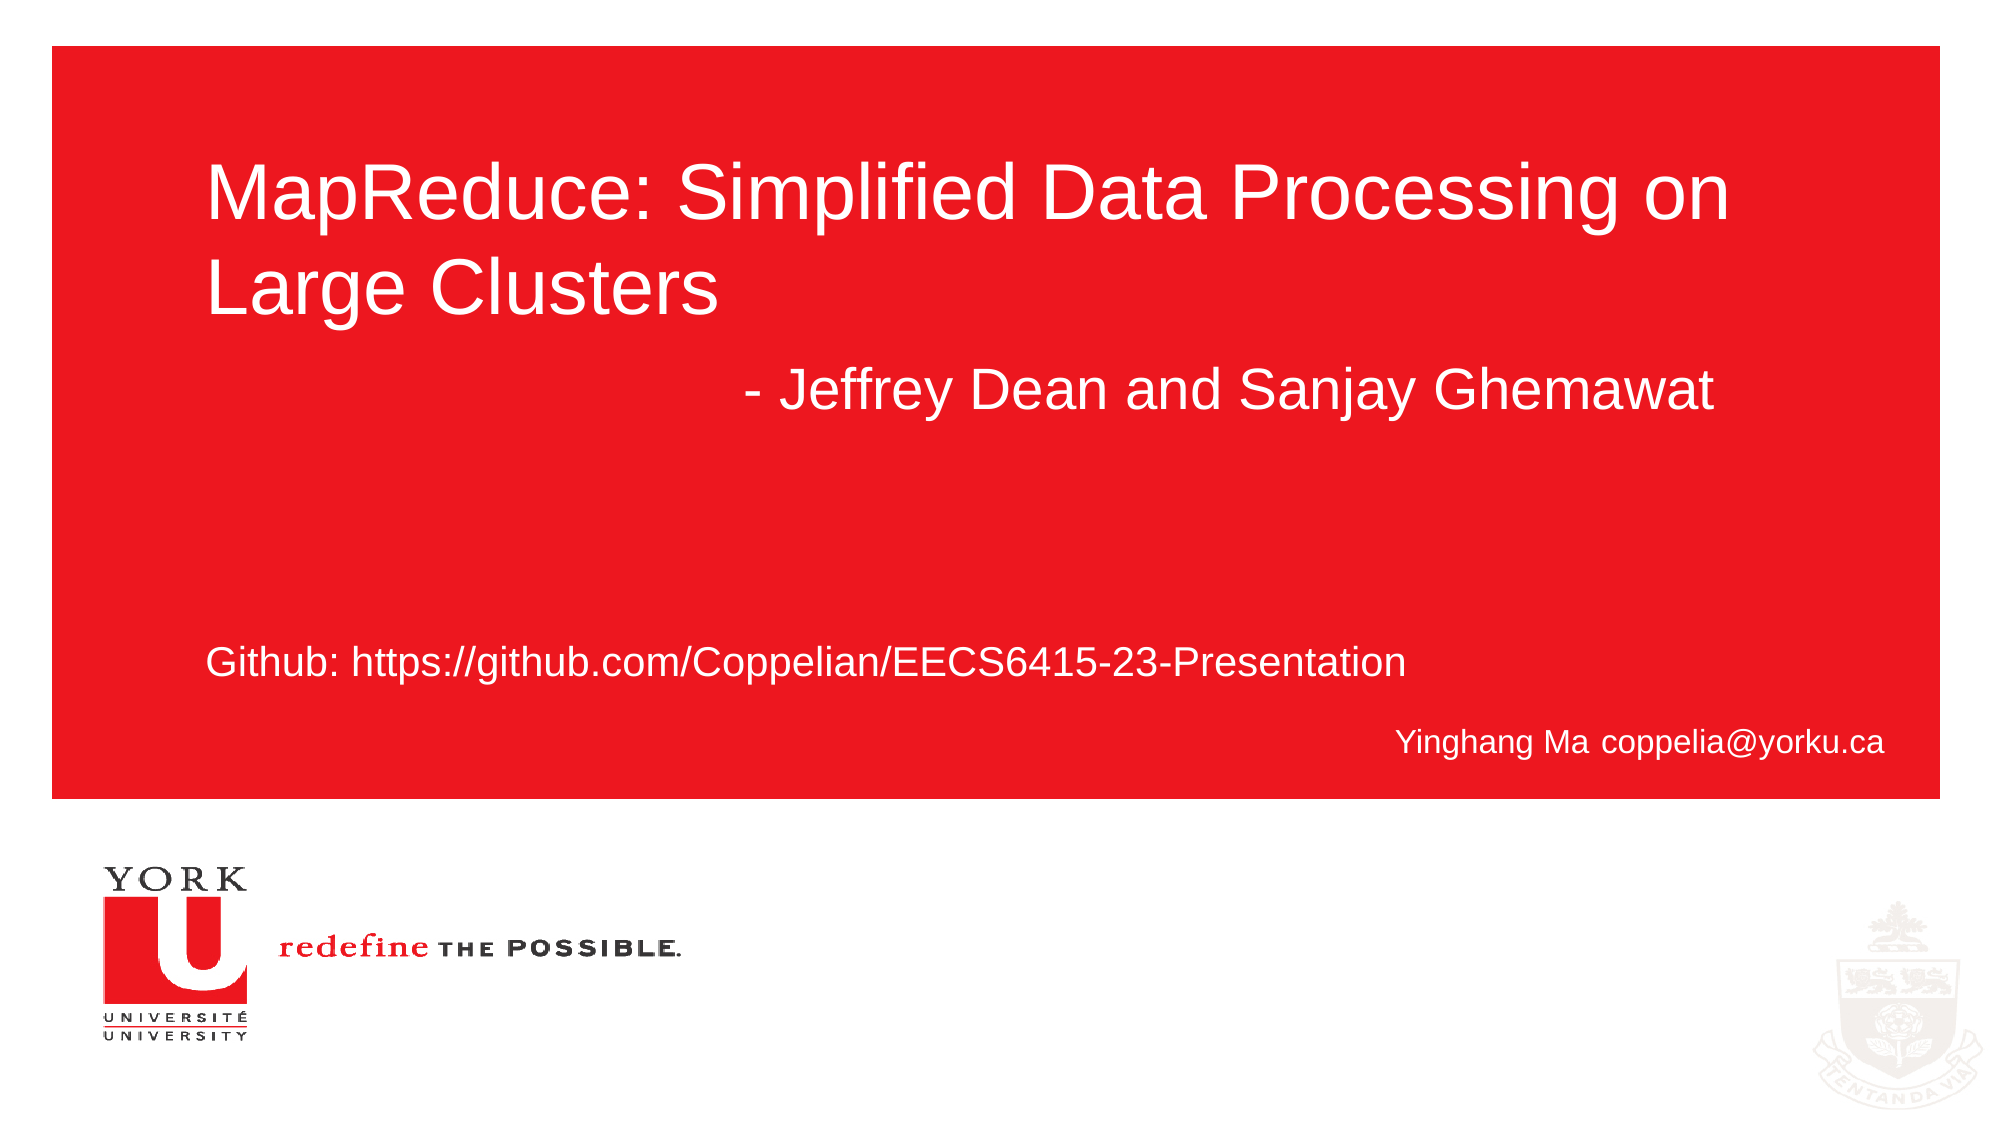

# MapReduce: Simplified Data Processing on Large Clusters - Jeffrey Dean and Sanjay Ghemawat Github: https://github.com/Coppelian/EECS6415-23-Presentation
Yinghang Ma	coppelia@yorku.ca